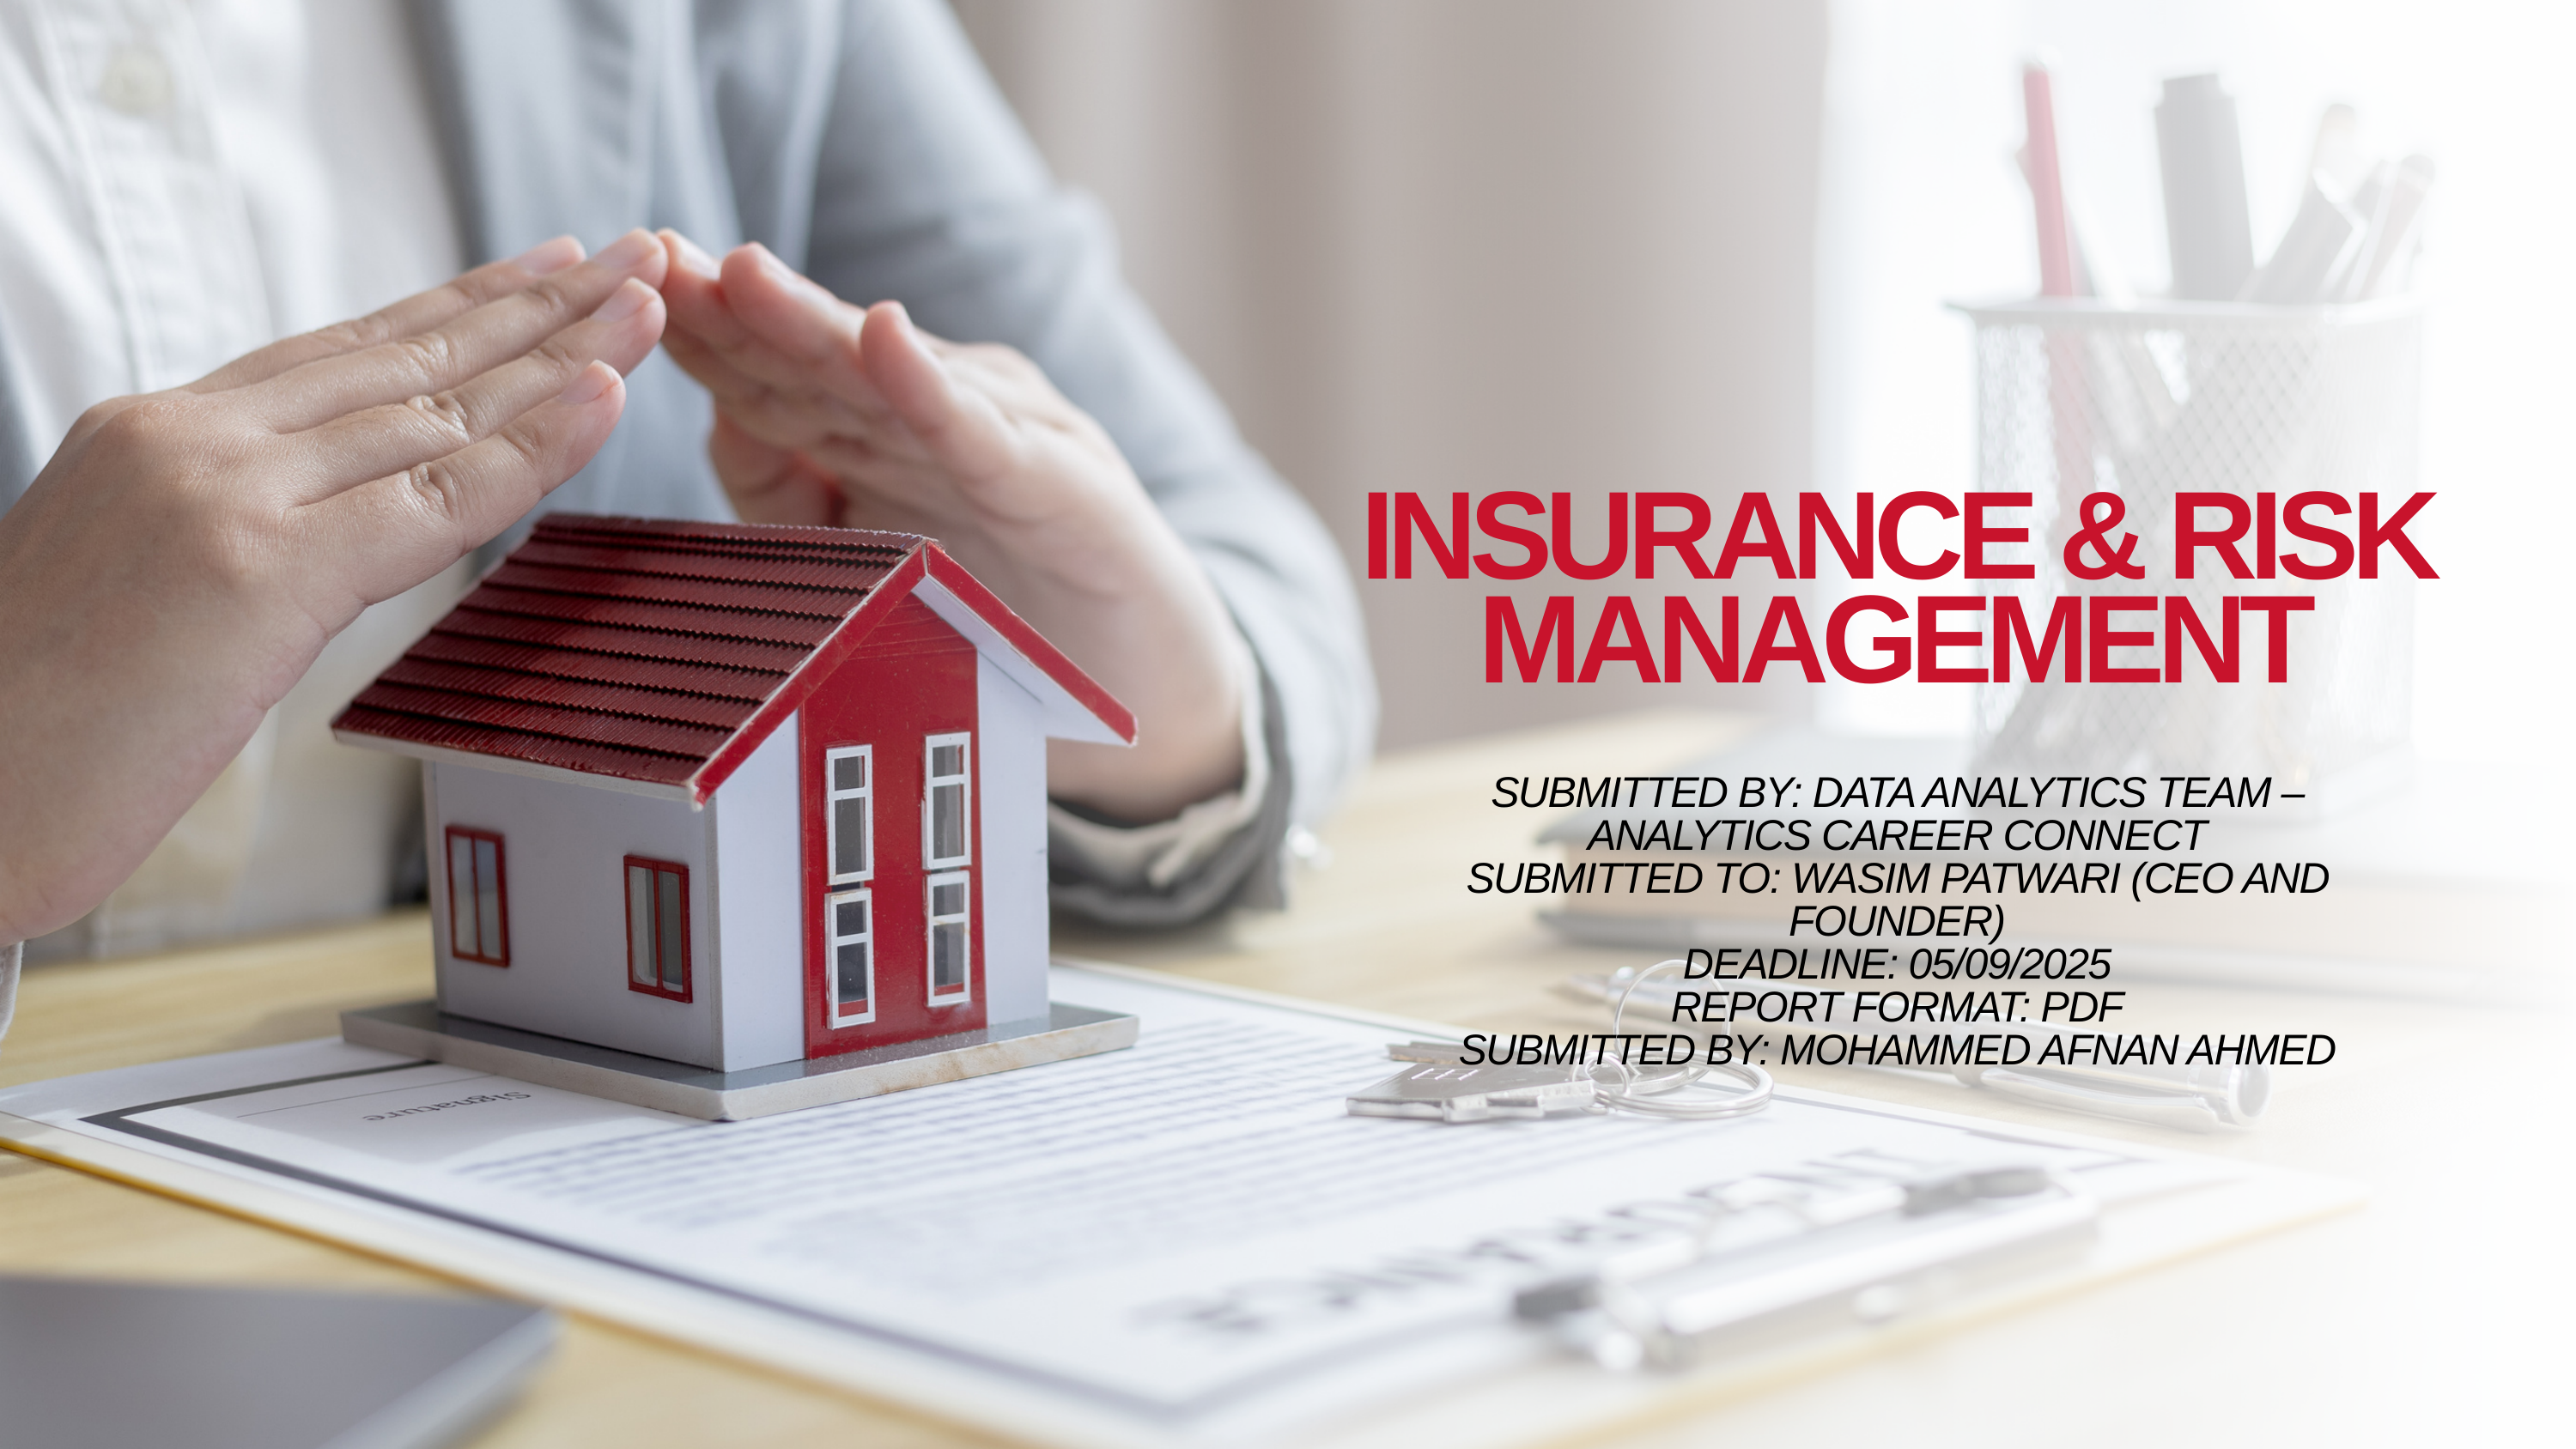

INSURANCE & RISK MANAGEMENT
SUBMITTED BY: DATA ANALYTICS TEAM – ANALYTICS CAREER CONNECT
SUBMITTED TO: WASIM PATWARI (CEO AND FOUNDER)
DEADLINE: 05/09/2025
REPORT FORMAT: PDF
SUBMITTED BY: MOHAMMED AFNAN AHMED